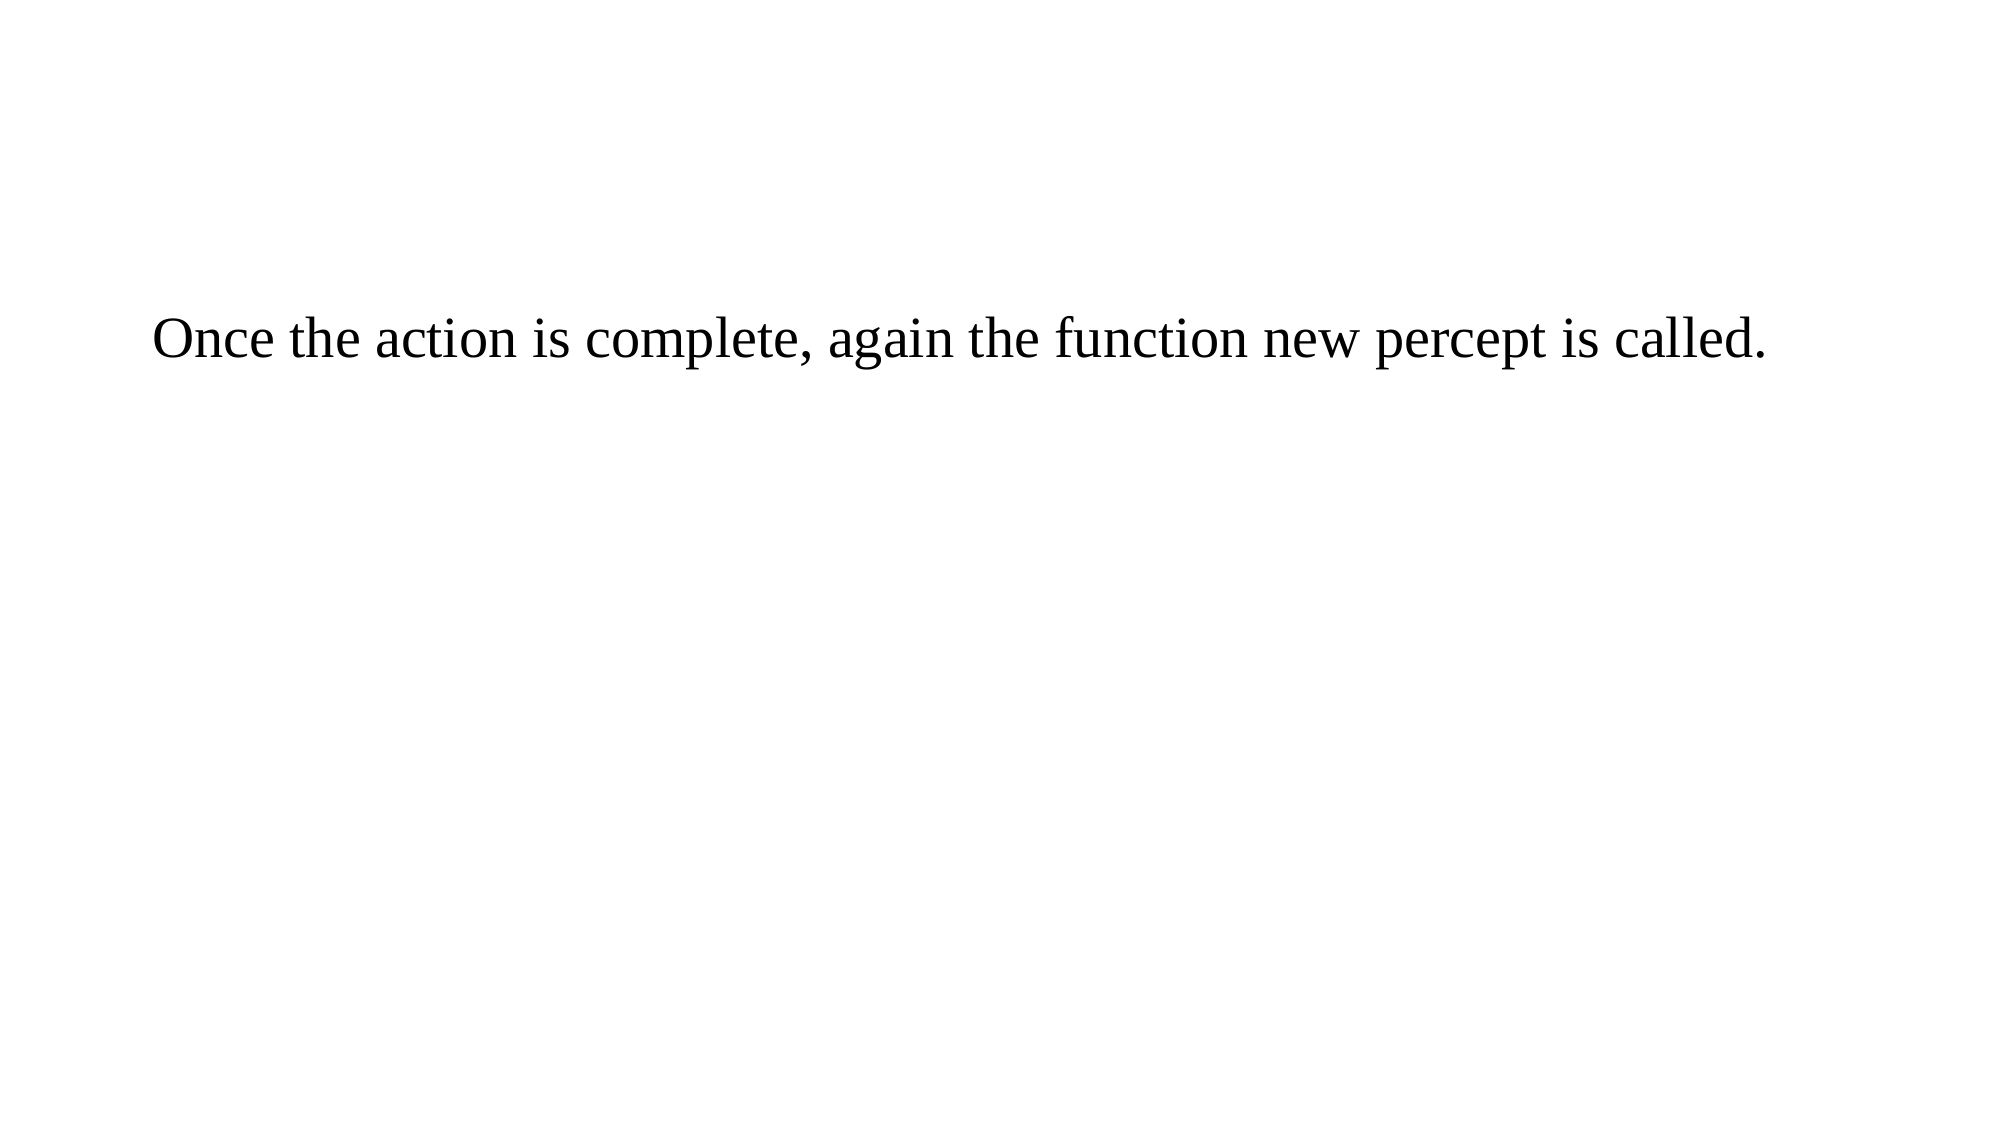

#
Once the action is complete, again the function new percept is called.